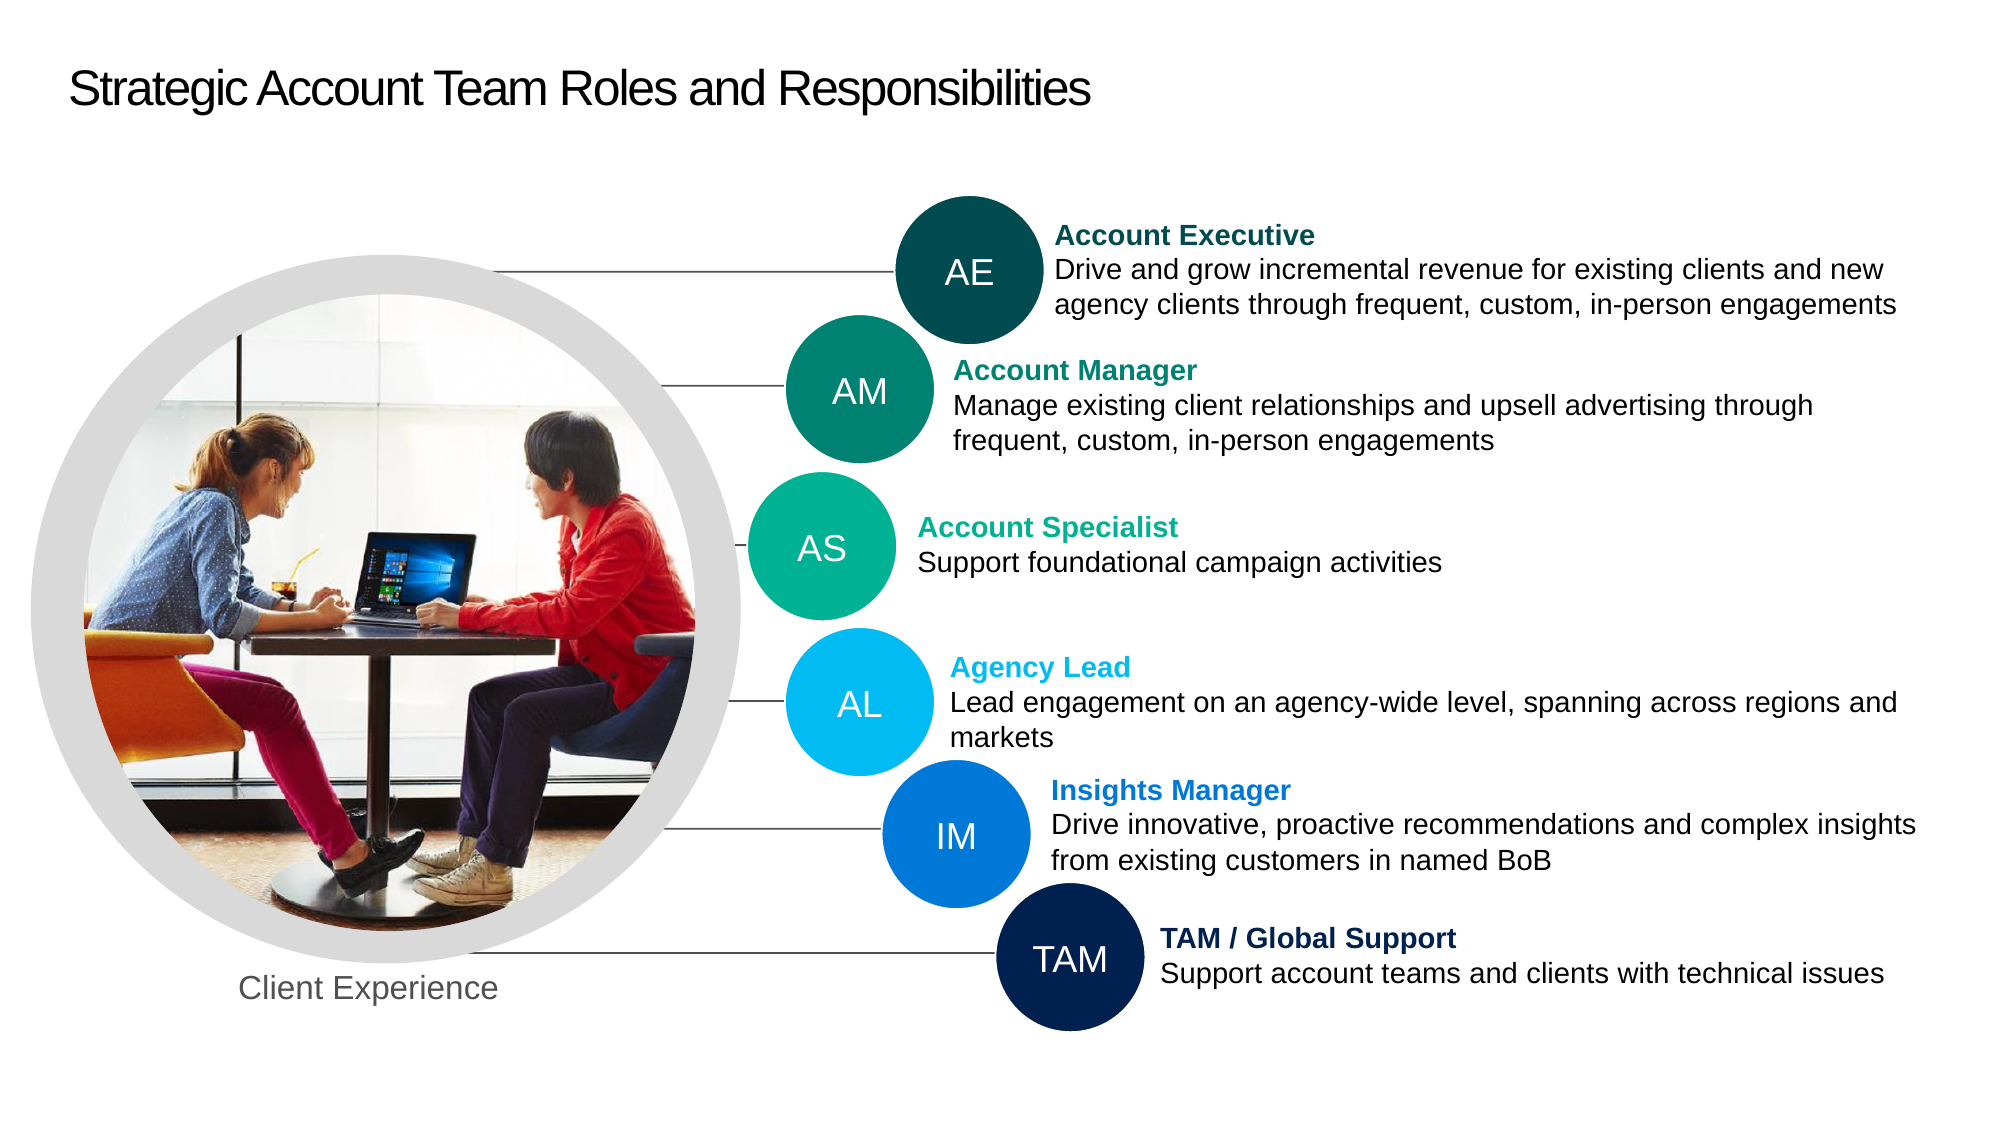

# Strategic Account Team Roles and Responsibilities
AE

AM

AS

AL

IM

TAM

Account Executive
Drive and grow incremental revenue for existing clients and new agency clients through frequent, custom, in-person engagements

Account Manager
Manage existing client relationships and upsell advertising through frequent, custom, in-person engagements
Account Specialist
Support foundational campaign activities
Agency Lead
Lead engagement on an agency-wide level, spanning across regions and markets
Insights Manager
Drive innovative, proactive recommendations and complex insights from existing customers in named BoB
TAM / Global Support
Support account teams and clients with technical issues
Client Experience